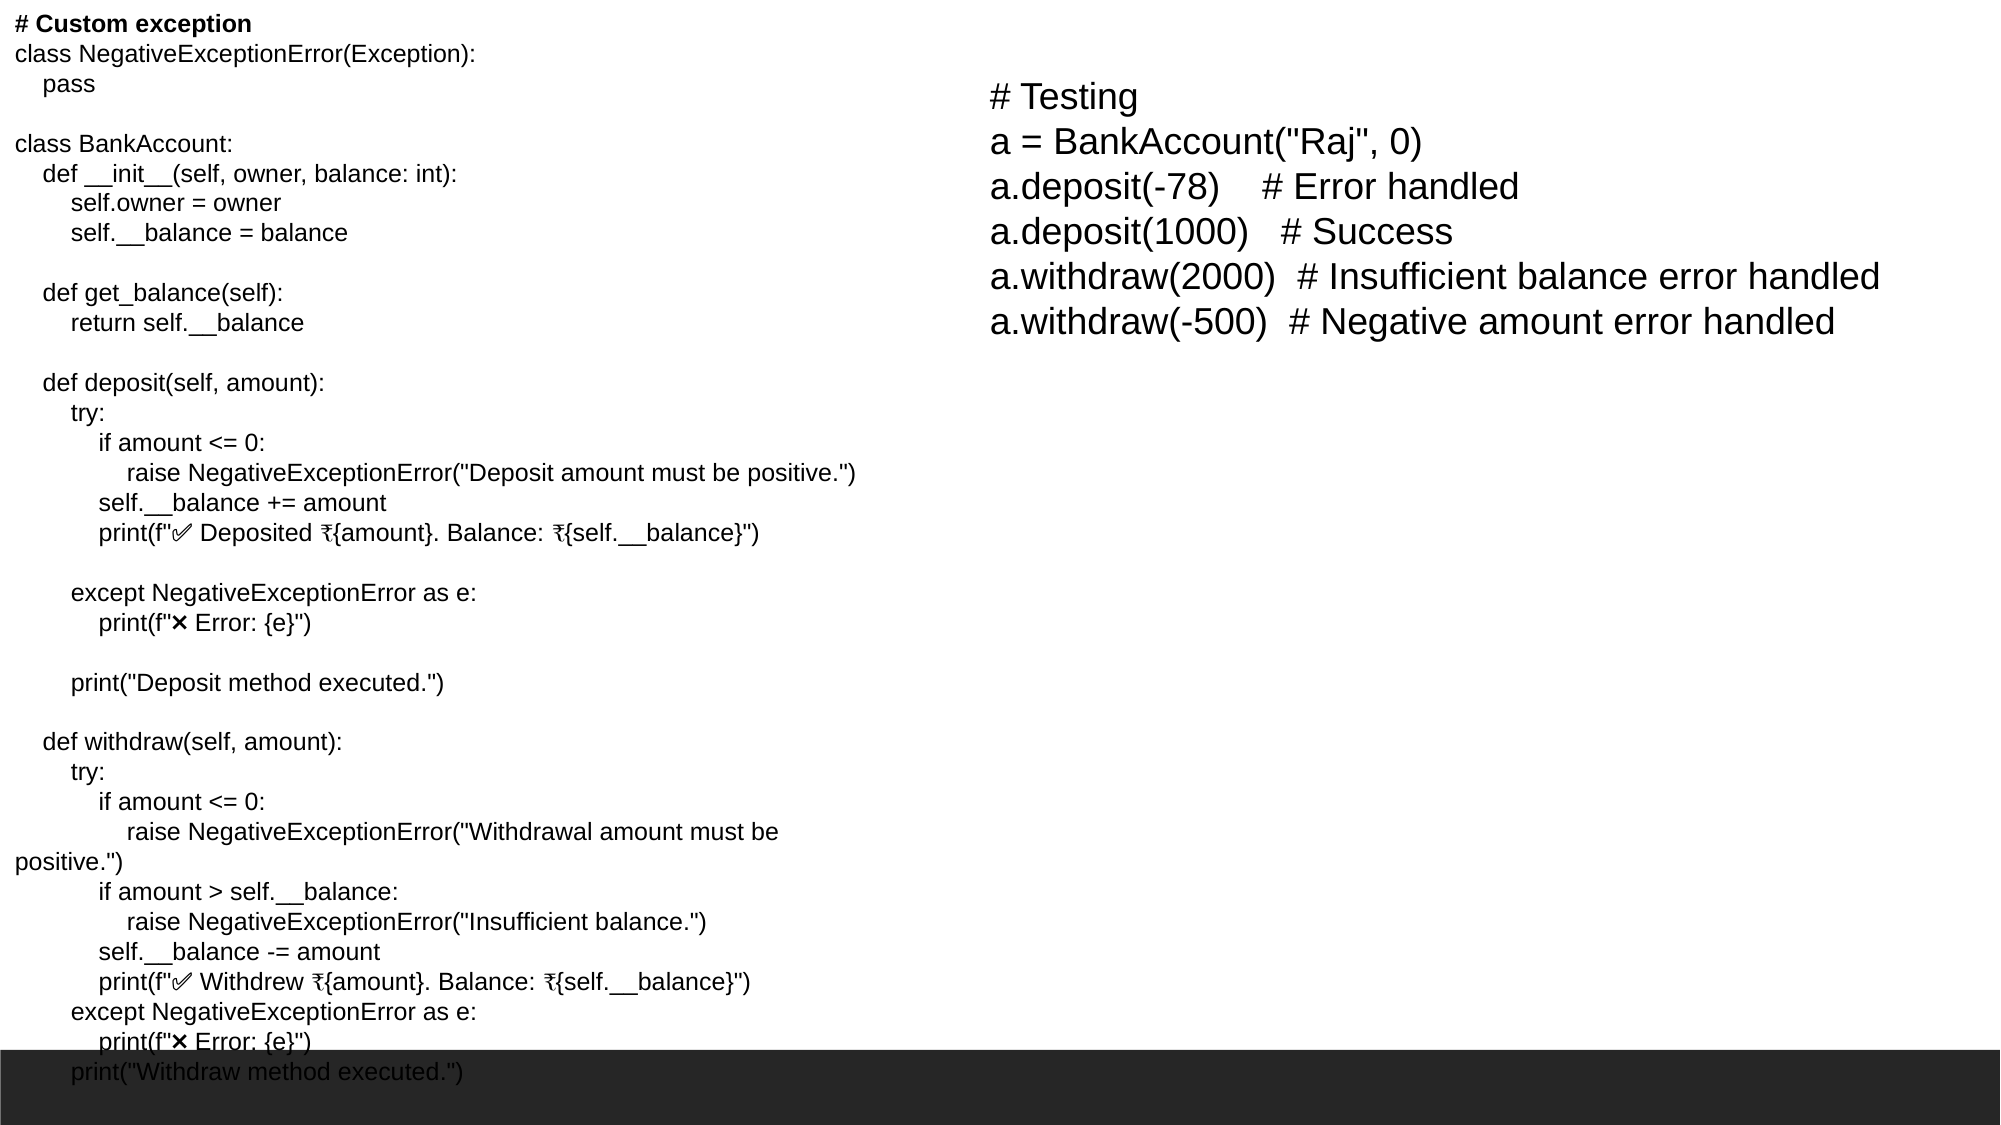

# Custom exception
class NegativeExceptionError(Exception):
    pass

class BankAccount:
    def __init__(self, owner, balance: int):
        self.owner = owner
        self.__balance = balance

    def get_balance(self):
        return self.__balance

    def deposit(self, amount):
        try:
            if amount <= 0:
                raise NegativeExceptionError("Deposit amount must be positive.")
            self.__balance += amount
            print(f"✅ Deposited ₹{amount}. Balance: ₹{self.__balance}")

        except NegativeExceptionError as e:
            print(f"❌ Error: {e}")

        print("Deposit method executed.")

    def withdraw(self, amount):
        try:
            if amount <= 0:
                raise NegativeExceptionError("Withdrawal amount must be positive.")
            if amount > self.__balance:
                raise NegativeExceptionError("Insufficient balance.")
            self.__balance -= amount
            print(f"✅ Withdrew ₹{amount}. Balance: ₹{self.__balance}")
        except NegativeExceptionError as e:
            print(f"❌ Error: {e}")
        print("Withdraw method executed.")

# Testing
a = BankAccount("Raj", 0)
a.deposit(-78)    # Error handled
a.deposit(1000)   # Success
a.withdraw(2000)  # Insufficient balance error handled
a.withdraw(-500)  # Negative amount error handled